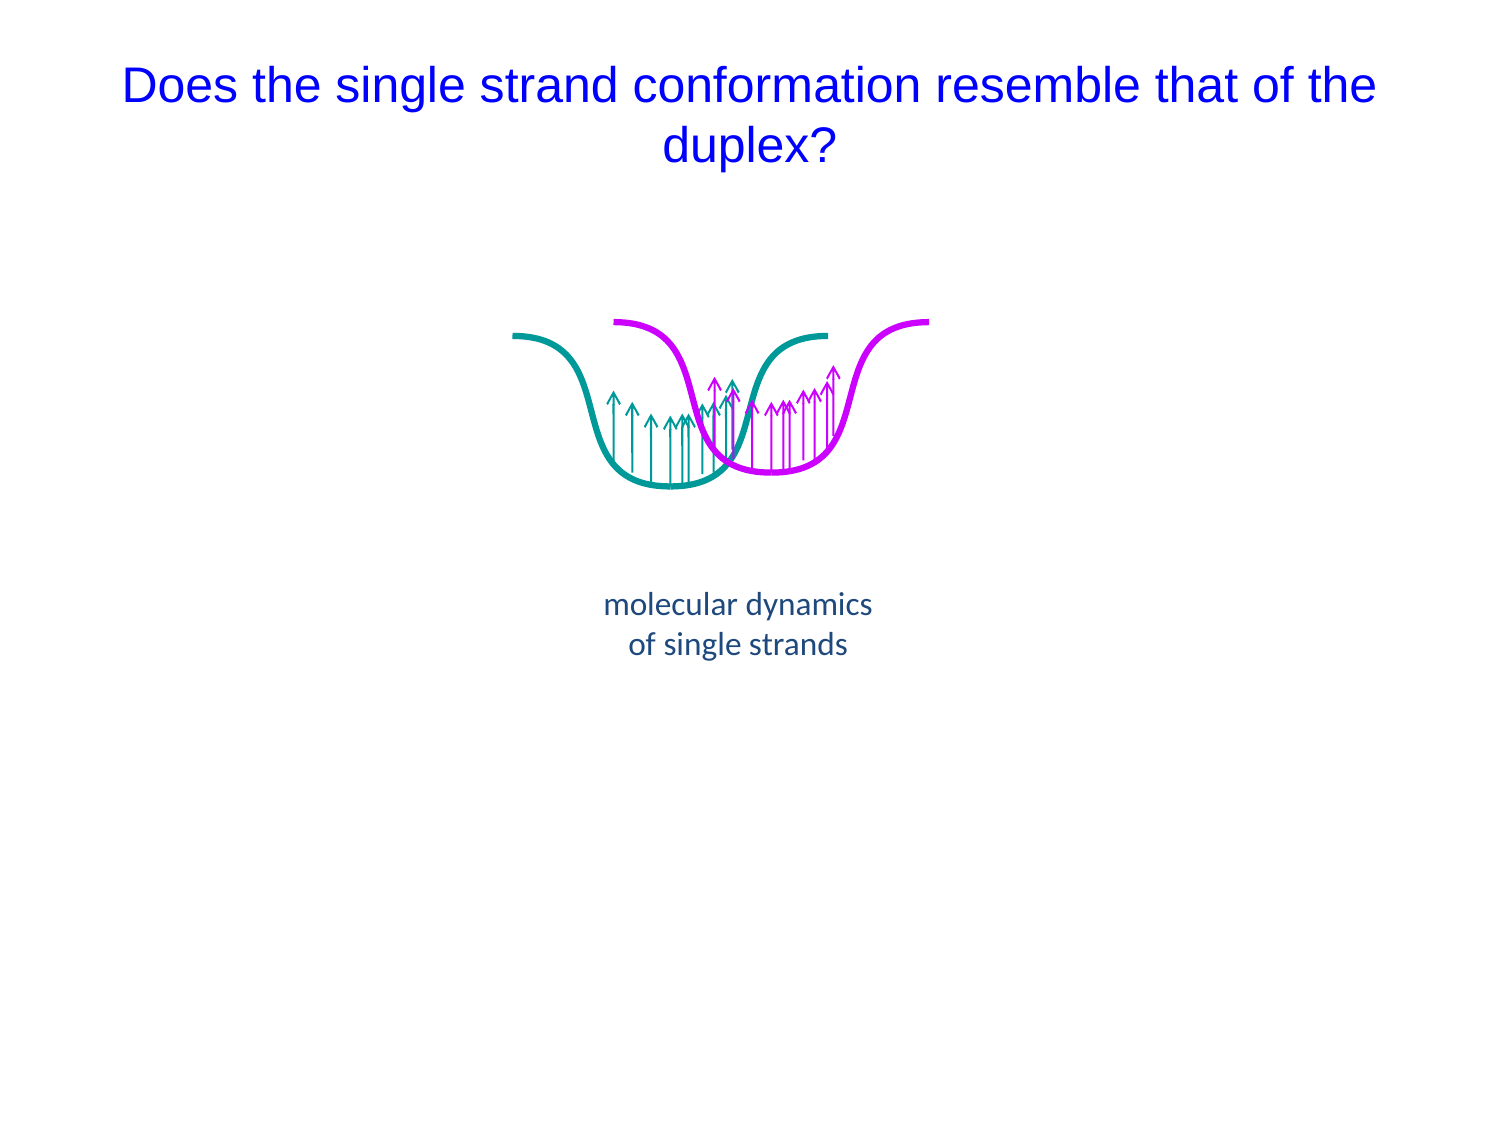

# Does the single strand conformation resemble that of the duplex?

molecular dynamics of single strands